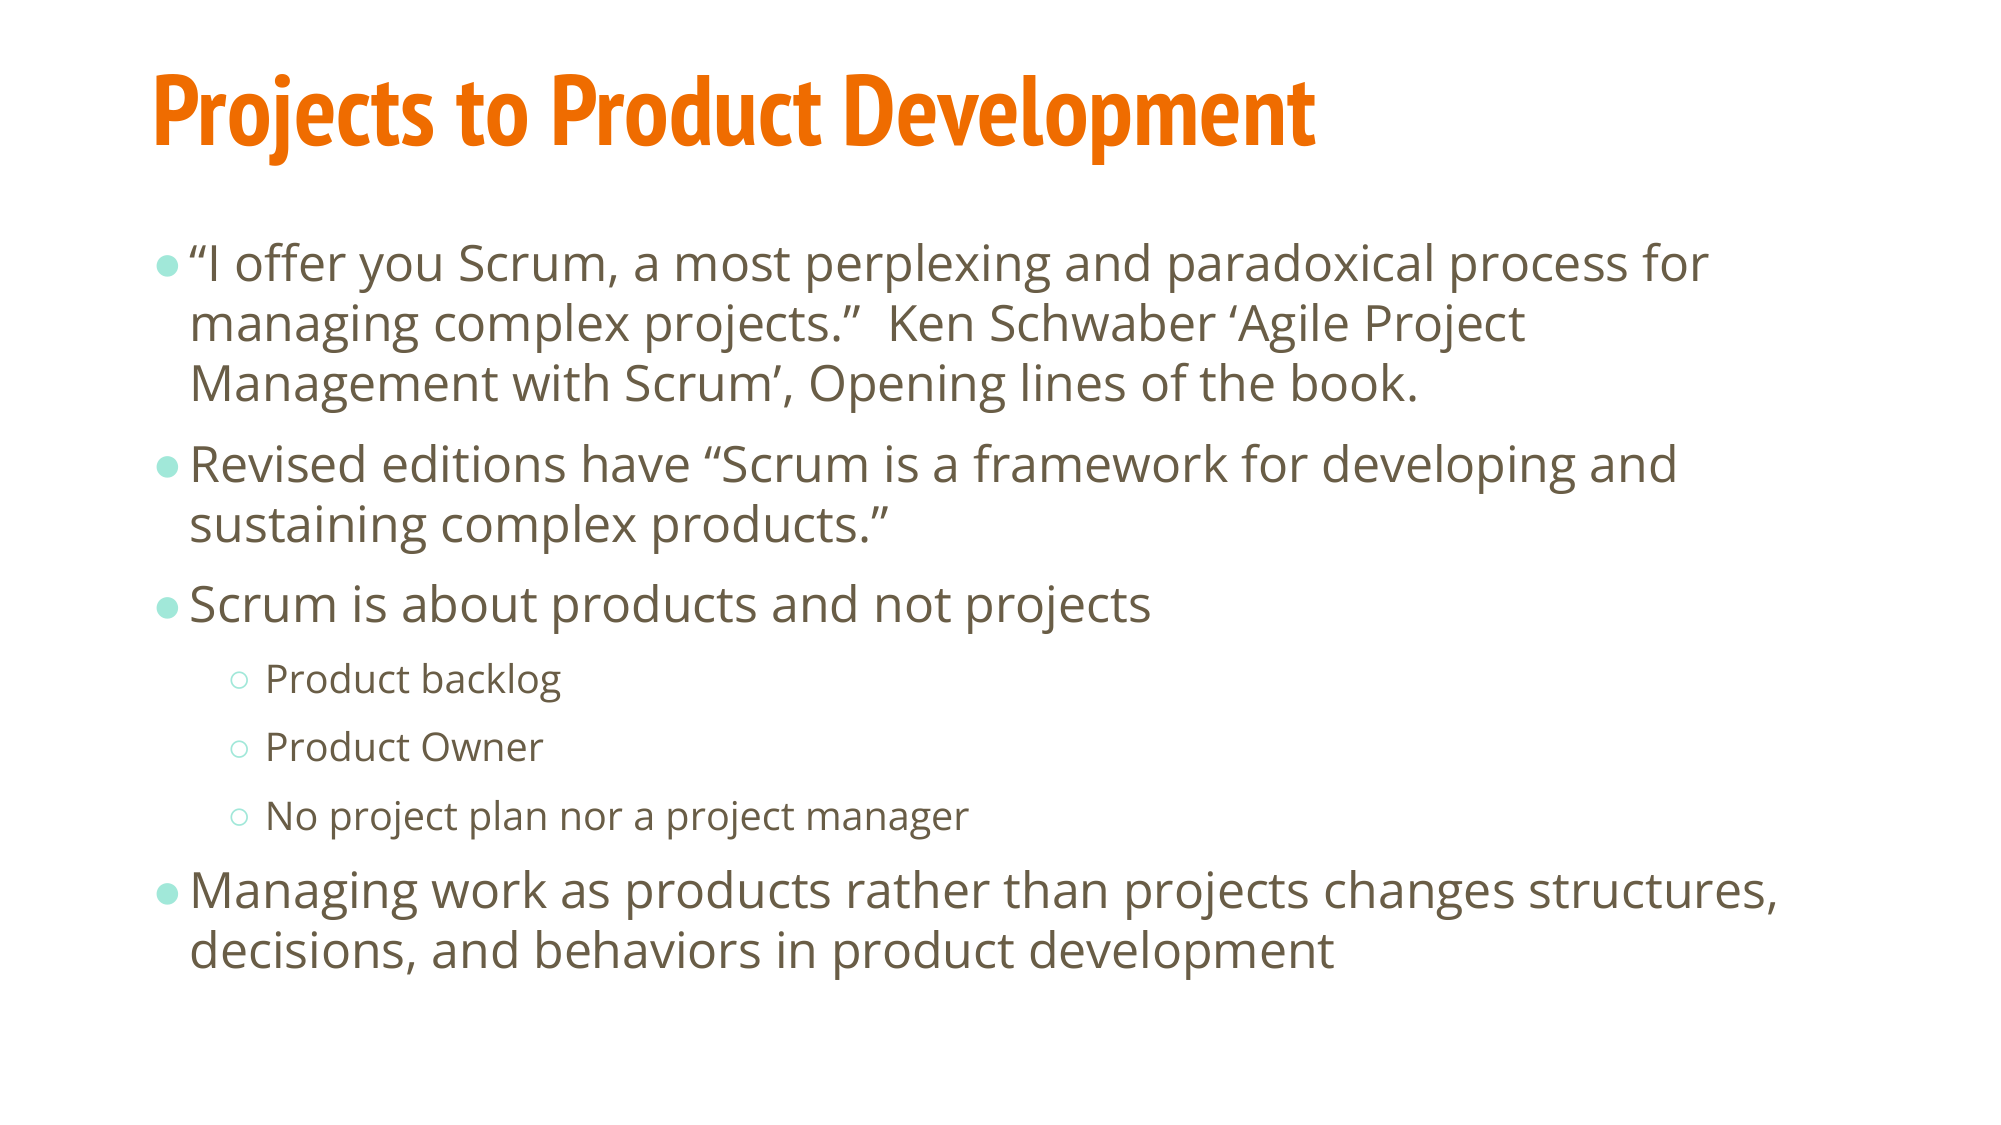

# Projects to Product Development
“I offer you Scrum, a most perplexing and paradoxical process for managing complex projects.”  Ken Schwaber ‘Agile Project Management with Scrum’, Opening lines of the book.
Revised editions have “Scrum is a framework for developing and sustaining complex products.”
Scrum is about products and not projects
Product backlog
Product Owner
No project plan nor a project manager
Managing work as products rather than projects changes structures, decisions, and behaviors in product development
14